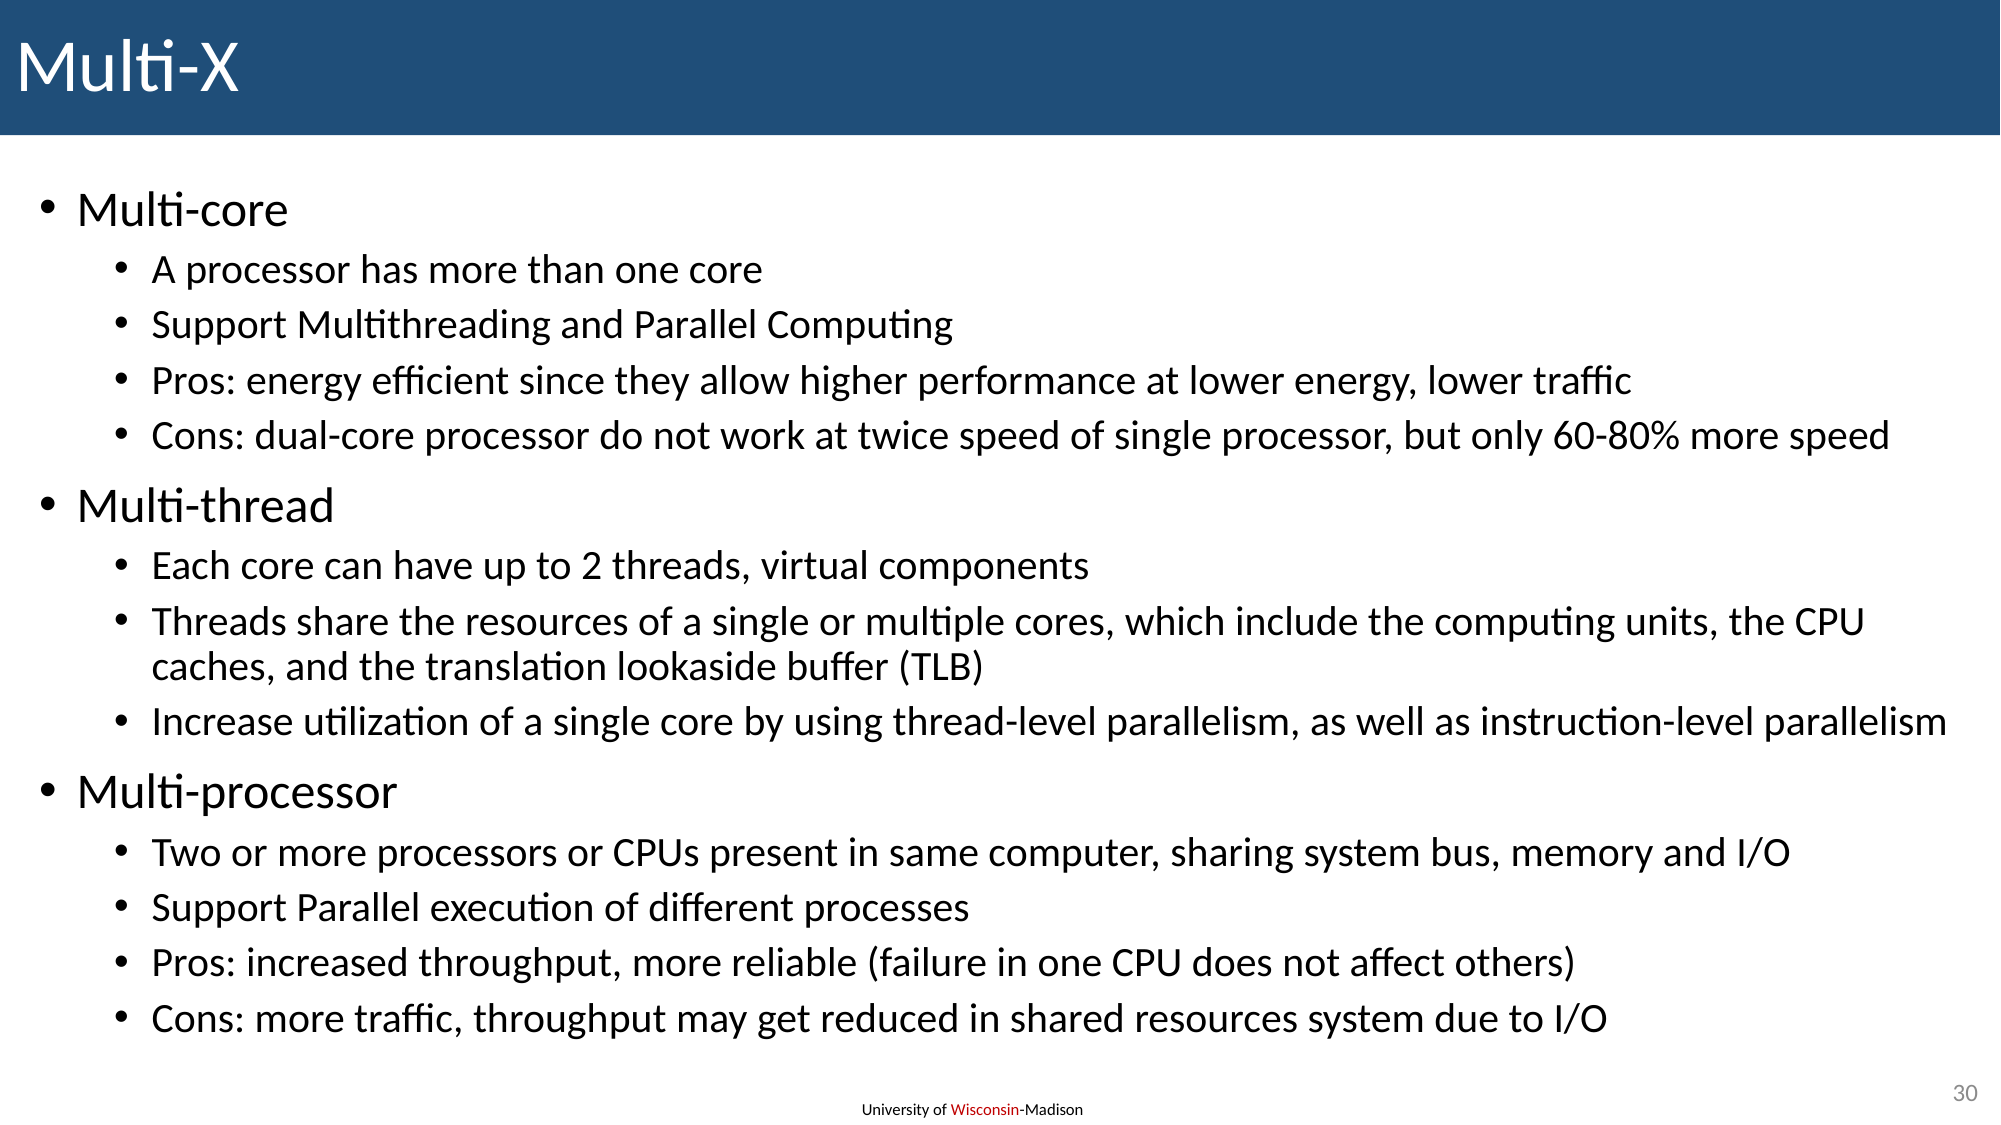

# Multi-X
Multi-core
A processor has more than one core
Support Multithreading and Parallel Computing
Pros: energy efficient since they allow higher performance at lower energy, lower traffic
Cons: dual-core processor do not work at twice speed of single processor, but only 60-80% more speed
Multi-thread
Each core can have up to 2 threads, virtual components
Threads share the resources of a single or multiple cores, which include the computing units, the CPU caches, and the translation lookaside buffer (TLB)
Increase utilization of a single core by using thread-level parallelism, as well as instruction-level parallelism
Multi-processor
Two or more processors or CPUs present in same computer, sharing system bus, memory and I/O
Support Parallel execution of different processes
Pros: increased throughput, more reliable (failure in one CPU does not affect others)
Cons: more traffic, throughput may get reduced in shared resources system due to I/O
30